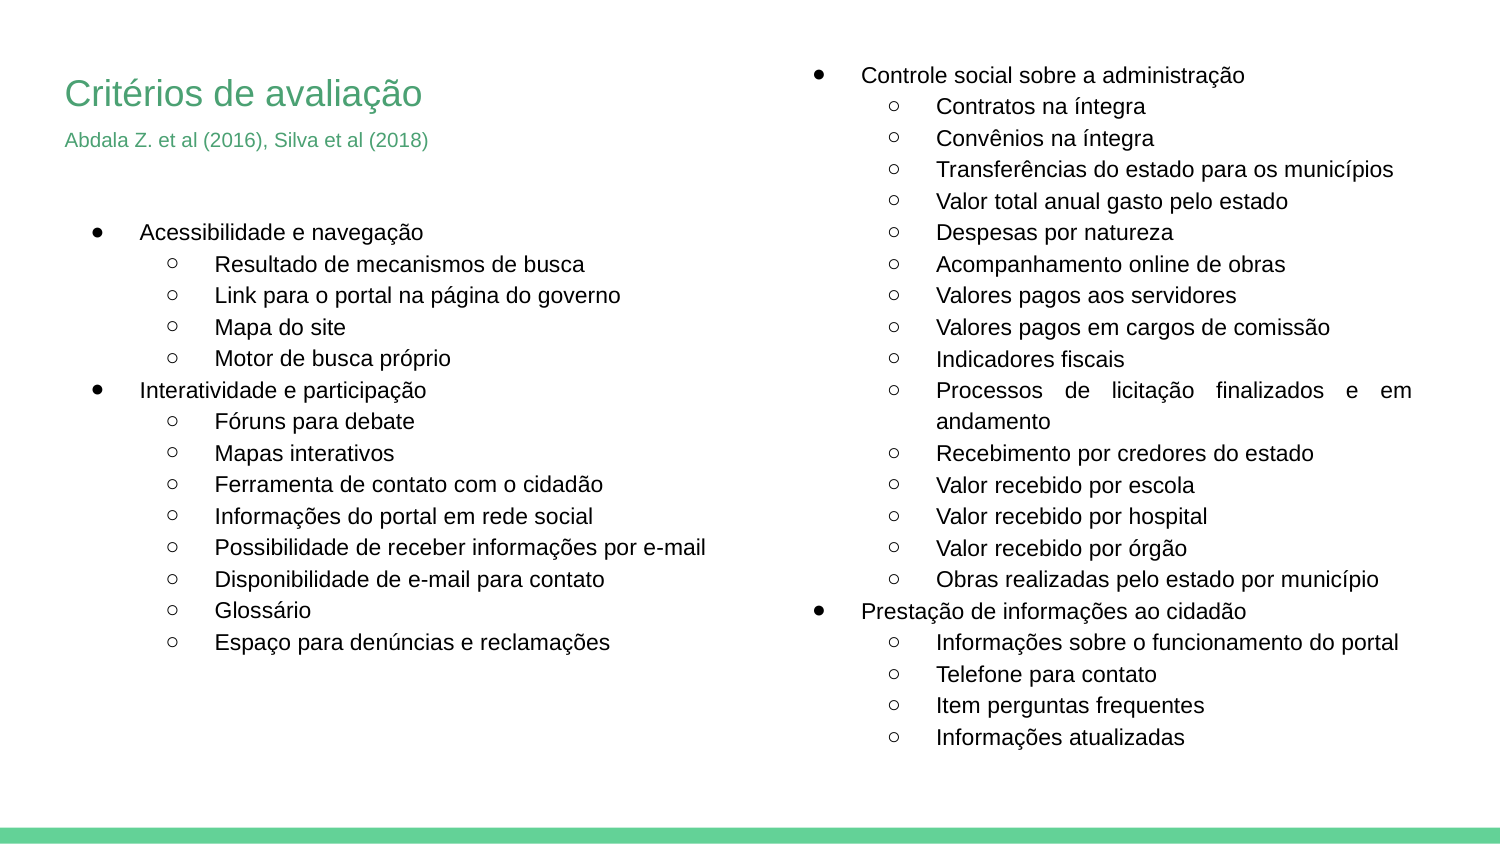

Controle social sobre a administração
Contratos na íntegra
Convênios na íntegra
Transferências do estado para os municípios
Valor total anual gasto pelo estado
Despesas por natureza
Acompanhamento online de obras
Valores pagos aos servidores
Valores pagos em cargos de comissão
Indicadores fiscais
Processos de licitação finalizados e em andamento
Recebimento por credores do estado
Valor recebido por escola
Valor recebido por hospital
Valor recebido por órgão
Obras realizadas pelo estado por município
Prestação de informações ao cidadão
Informações sobre o funcionamento do portal
Telefone para contato
Item perguntas frequentes
Informações atualizadas

# Critérios de avaliação
Abdala Z. et al (2016), Silva et al (2018)
Acessibilidade e navegação
Resultado de mecanismos de busca
Link para o portal na página do governo
Mapa do site
Motor de busca próprio
Interatividade e participação
Fóruns para debate
Mapas interativos
Ferramenta de contato com o cidadão
Informações do portal em rede social
Possibilidade de receber informações por e-mail
Disponibilidade de e-mail para contato
Glossário
Espaço para denúncias e reclamações